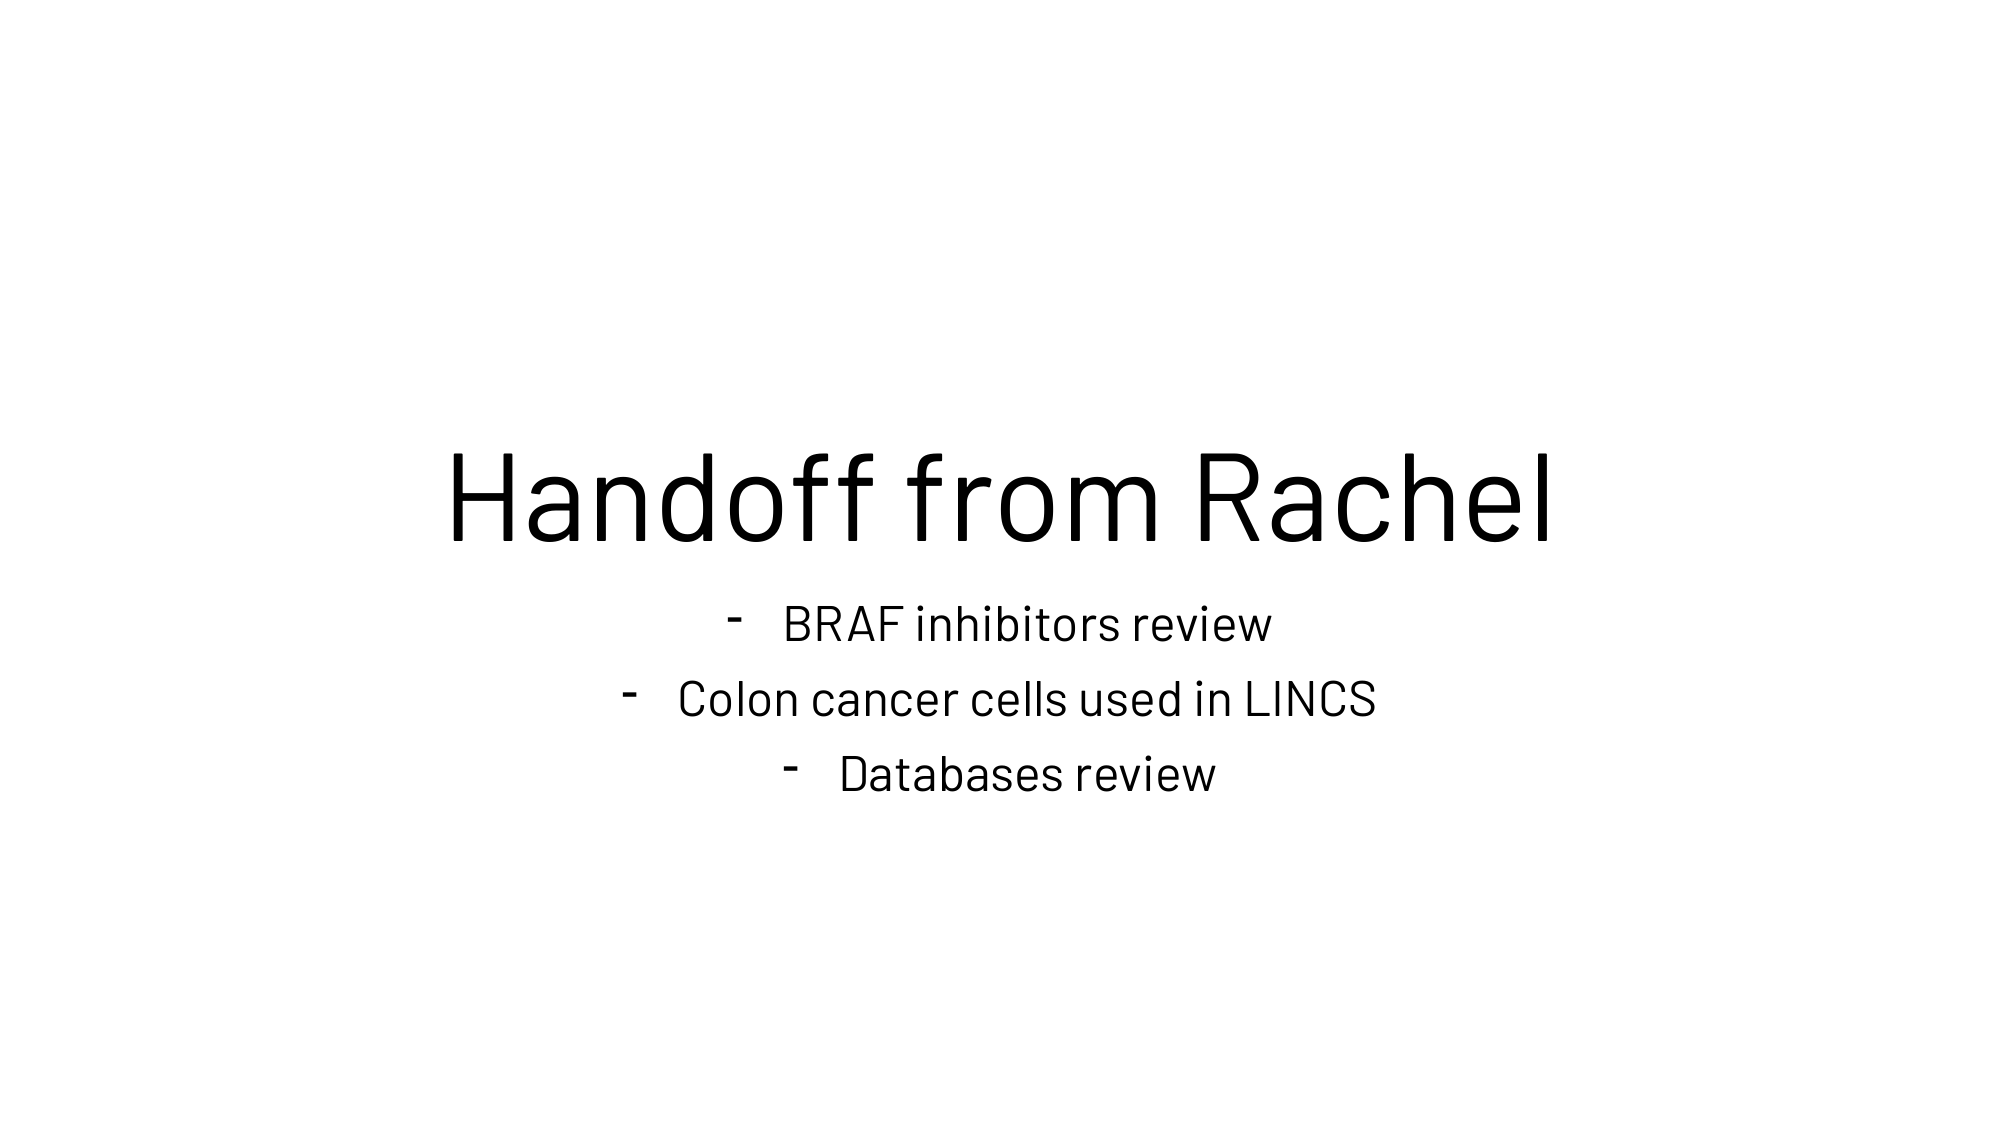

# Handoff from Rachel
BRAF inhibitors review
Colon cancer cells used in LINCS
Databases review